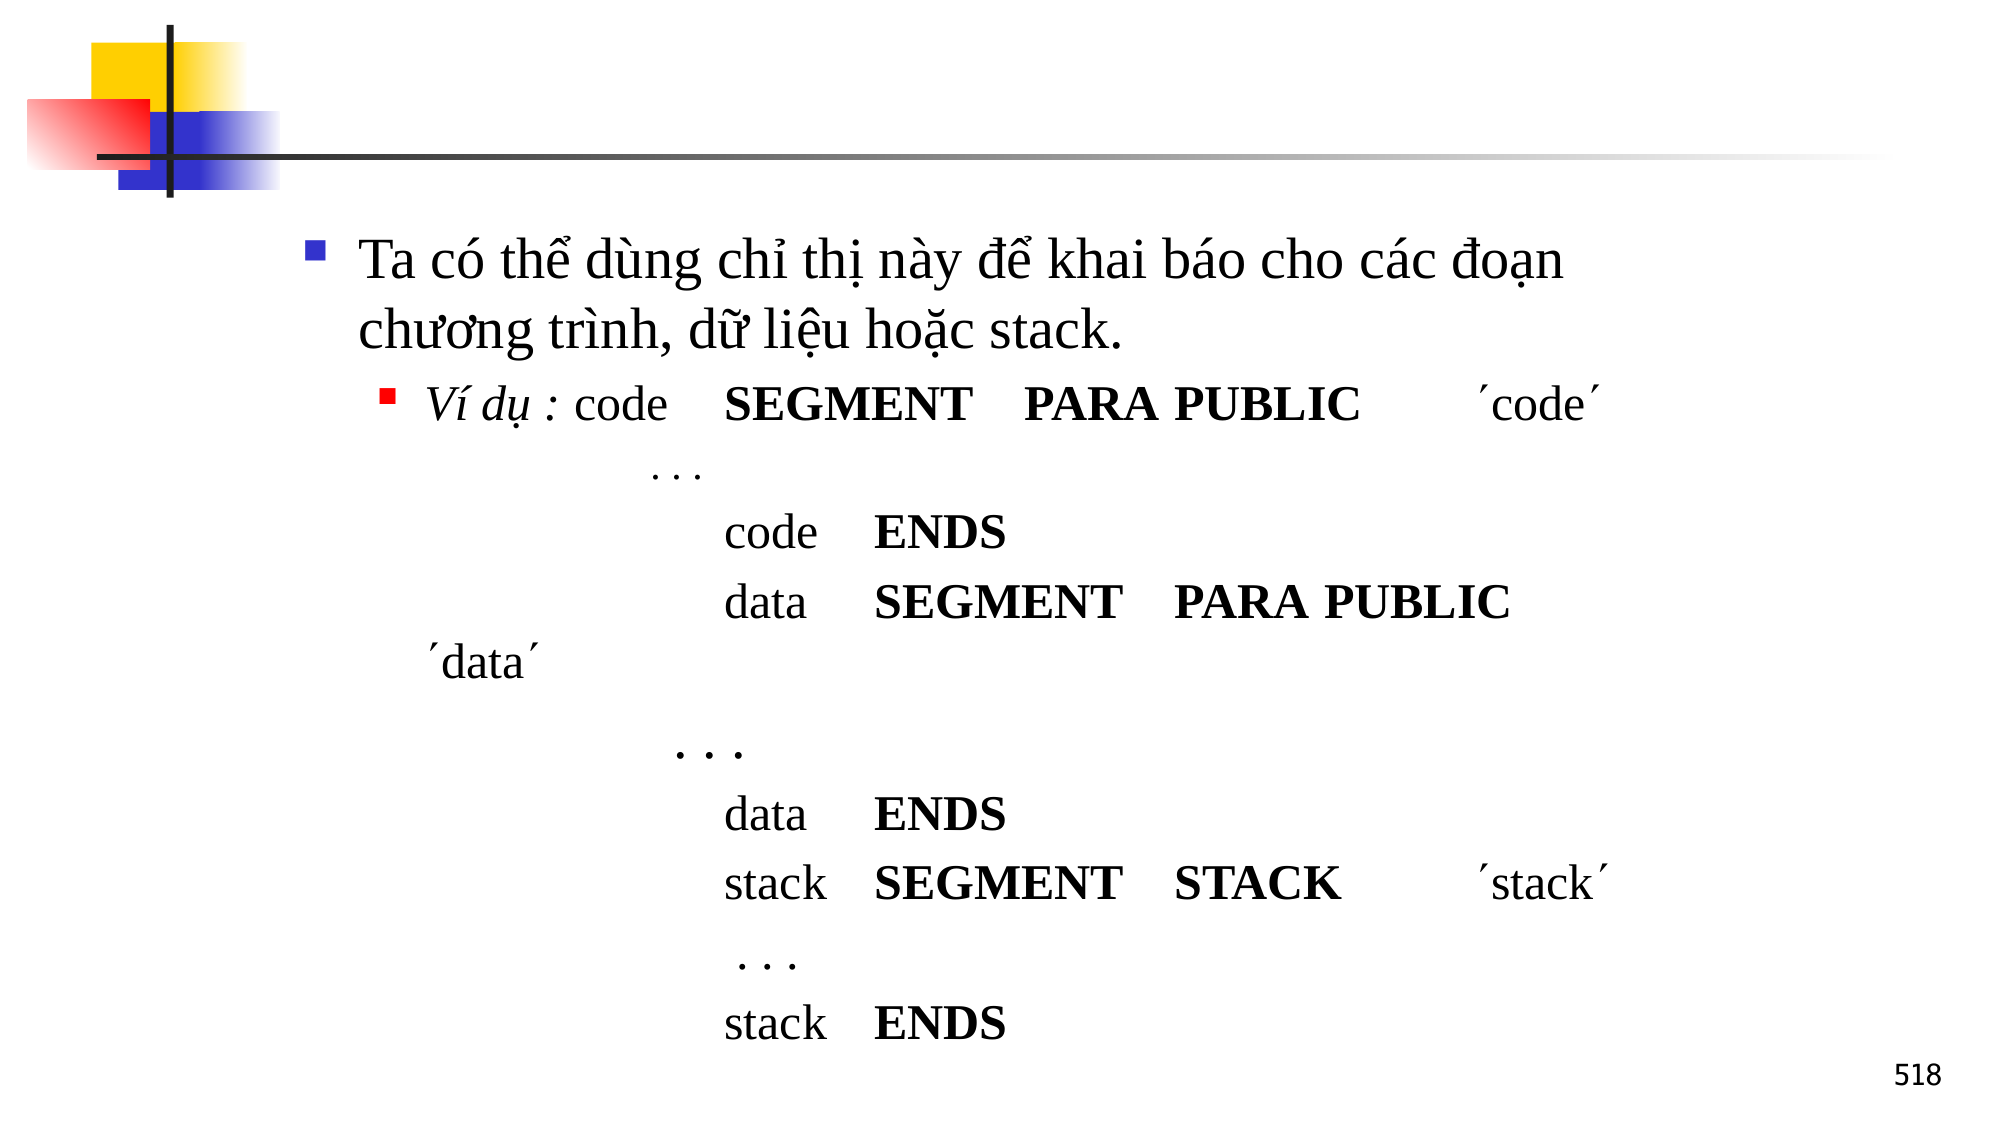

#
Ta có thể dùng chỉ thị này để khai báo cho các đoạn chương trình, dữ liệu hoặc stack.
Ví dụ : 	code	SEGMENT	PARA	PUBLIC	′code′
		 . . .
			code	ENDS
			data	SEGMENT	PARA	PUBLIC	′data′
			 . . .
			data	ENDS
			stack	SEGMENT	STACK	′stack′
			 . . .
			stack	ENDS

518